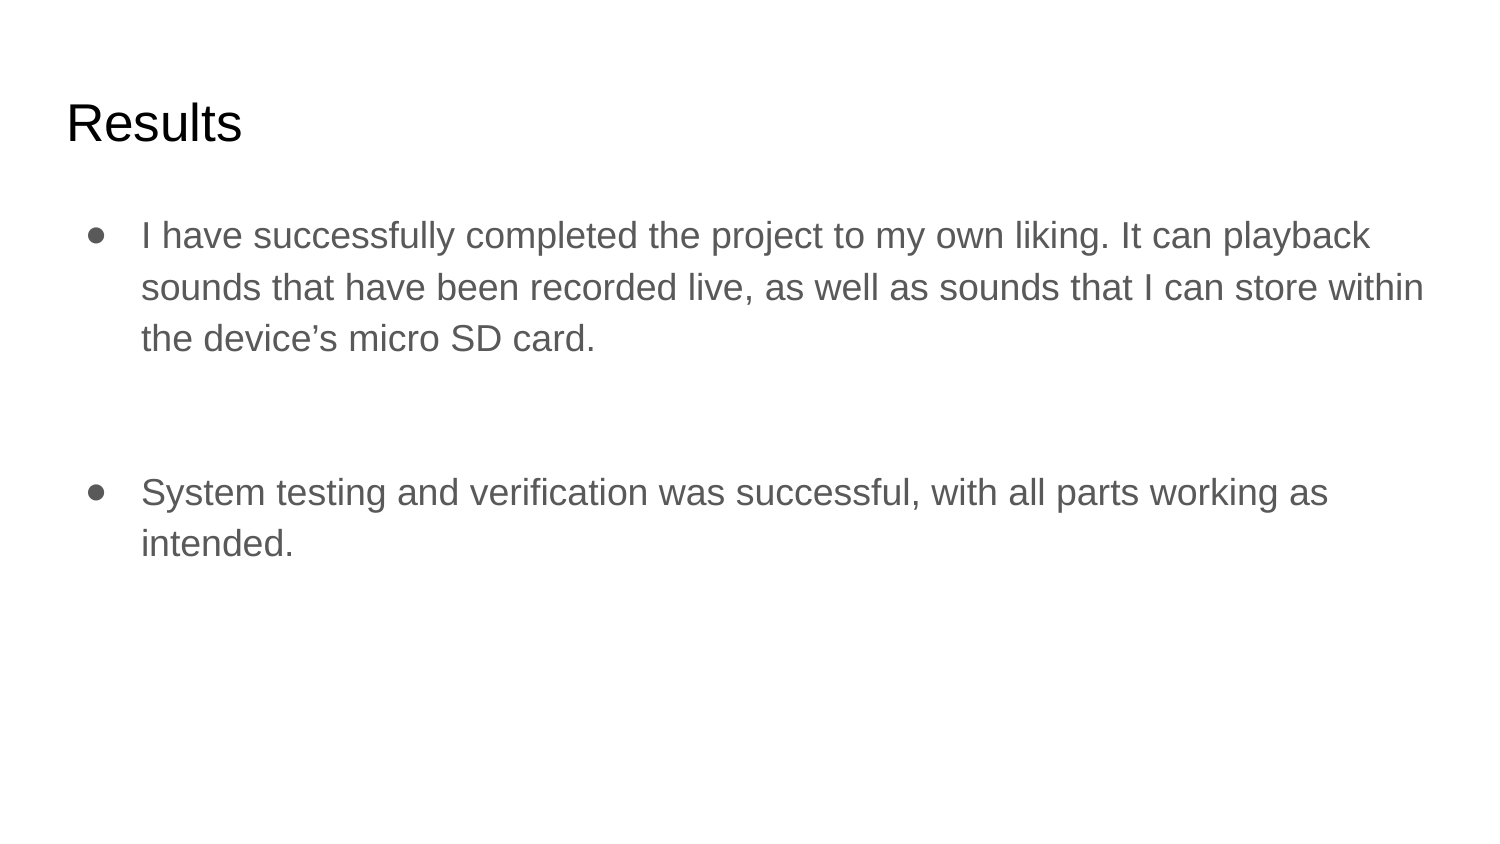

# Results
I have successfully completed the project to my own liking. It can playback sounds that have been recorded live, as well as sounds that I can store within the device’s micro SD card.

System testing and verification was successful, with all parts working as intended.